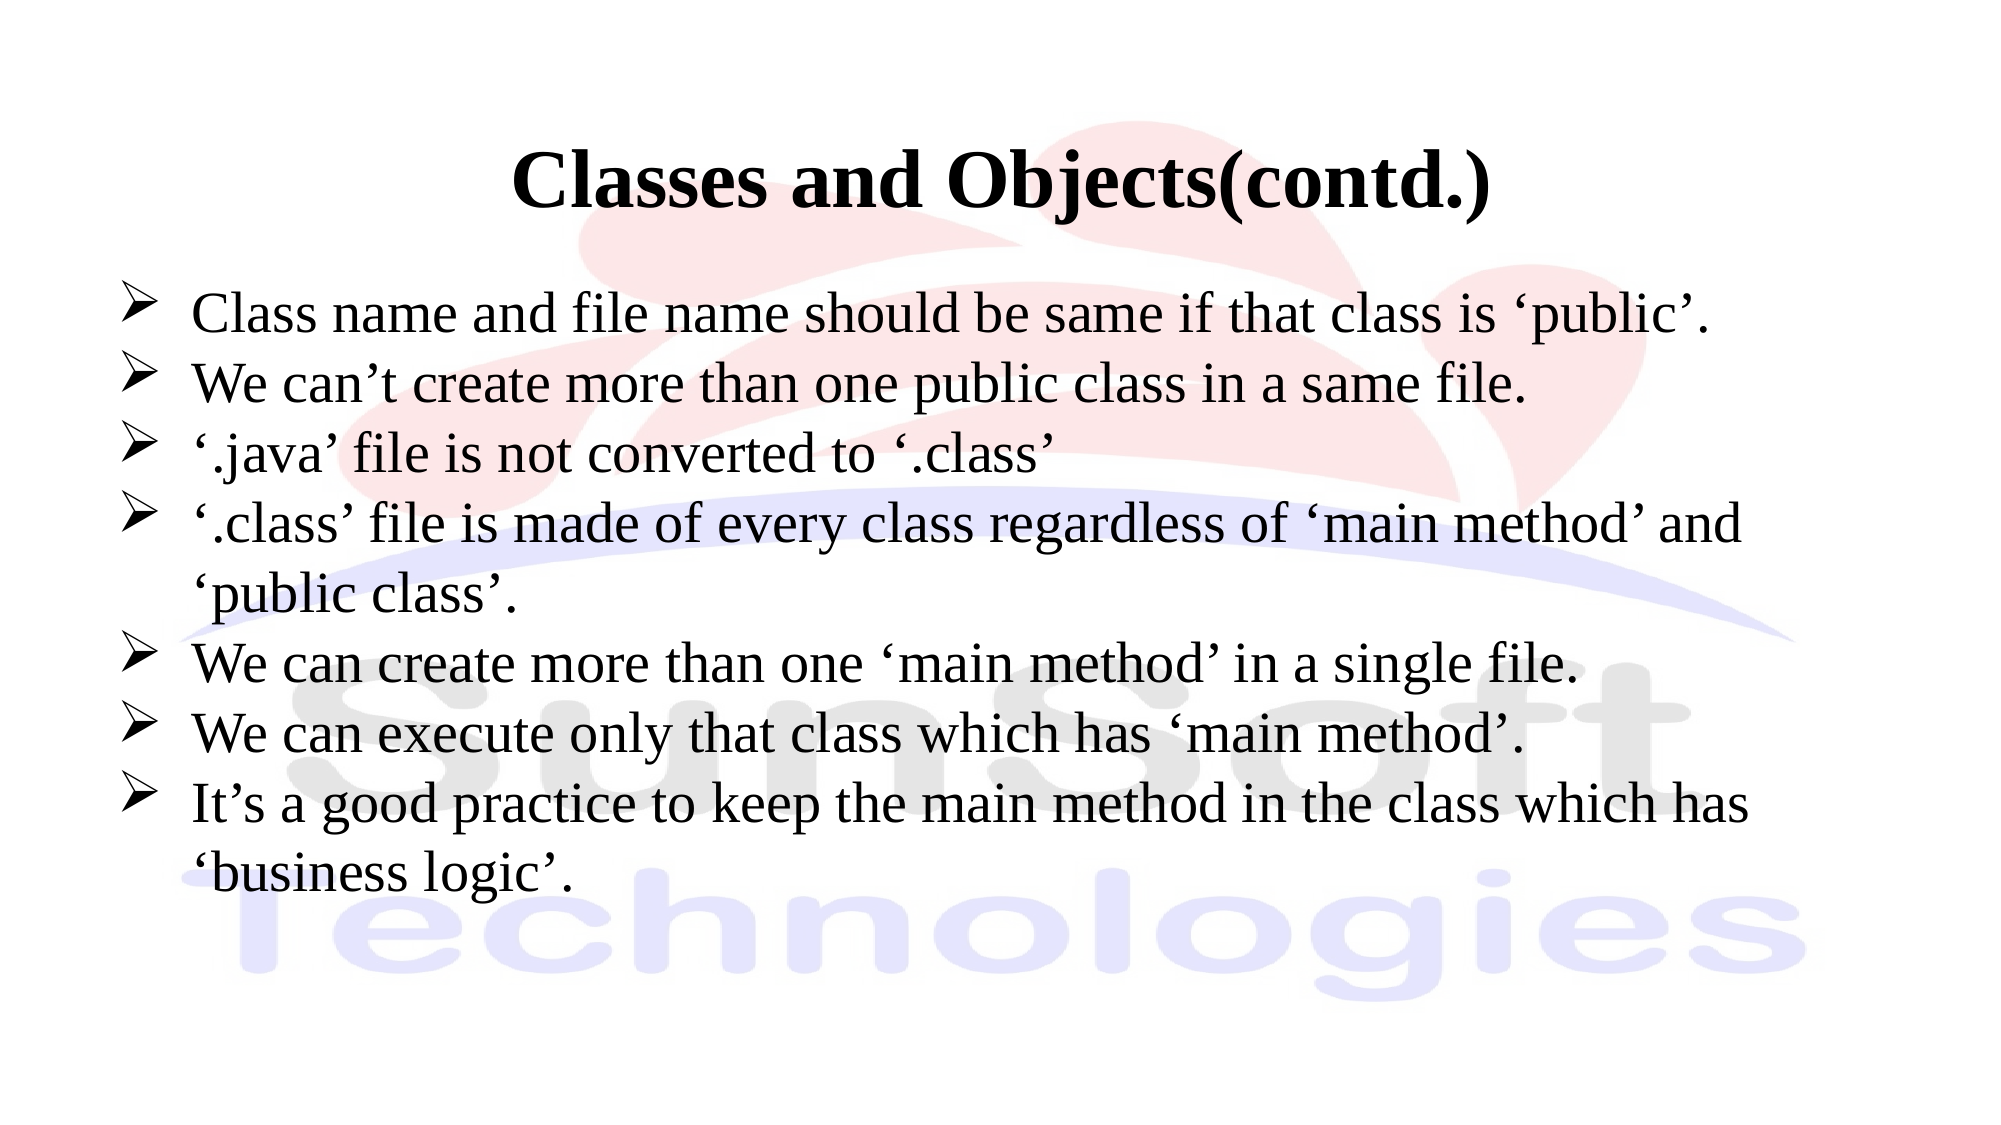

Classes and Objects(contd.)
Class name and file name should be same if that class is ‘public’.
We can’t create more than one public class in a same file.
‘.java’ file is not converted to ‘.class’
‘.class’ file is made of every class regardless of ‘main method’ and ‘public class’.
We can create more than one ‘main method’ in a single file.
We can execute only that class which has ‘main method’.
It’s a good practice to keep the main method in the class which has ‘business logic’.